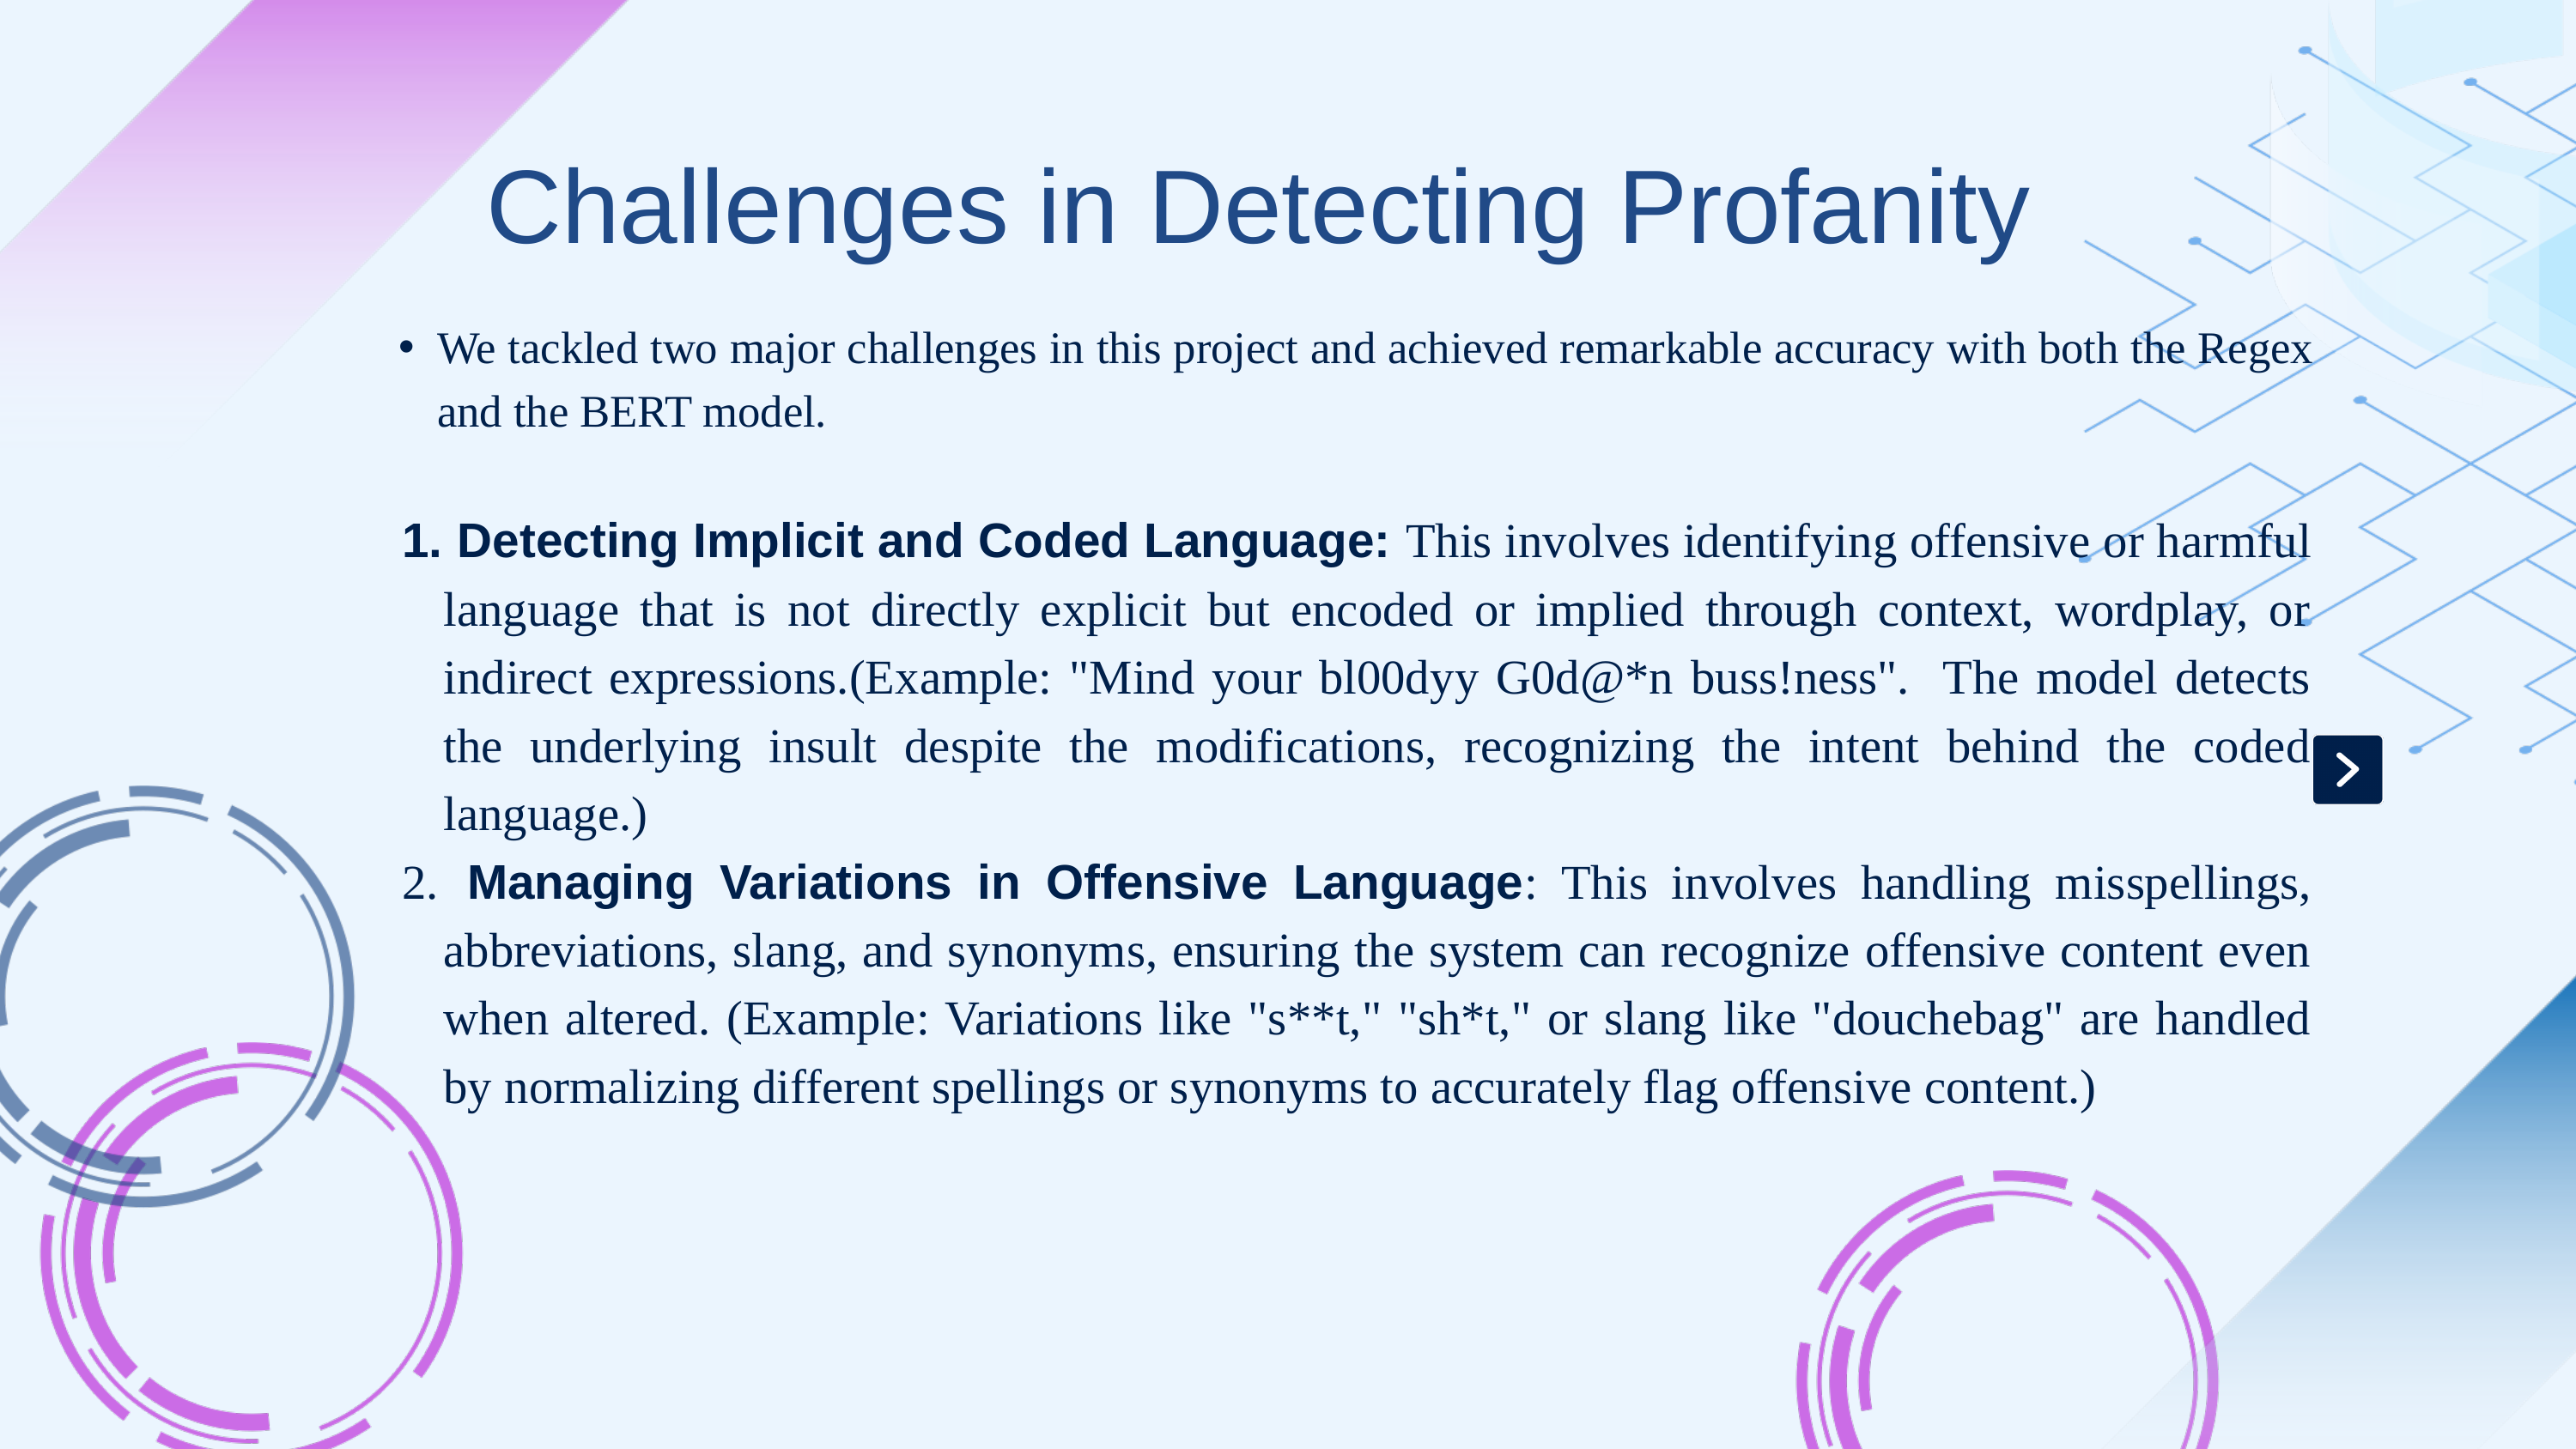

Challenges in Detecting Profanity
We tackled two major challenges in this project and achieved remarkable accuracy with both the Regex and the BERT model.

 Detecting Implicit and Coded Language: This involves identifying offensive or harmful language that is not directly explicit but encoded or implied through context, wordplay, or indirect expressions.(Example: "Mind your bl00dyy G0d@*n buss!ness".  The model detects the underlying insult despite the modifications, recognizing the intent behind the coded language.)
 Managing Variations in Offensive Language: This involves handling misspellings, abbreviations, slang, and synonyms, ensuring the system can recognize offensive content even when altered. (Example: Variations like "s**t," "sh*t," or slang like "douchebag" are handled by normalizing different spellings or synonyms to accurately flag offensive content.)